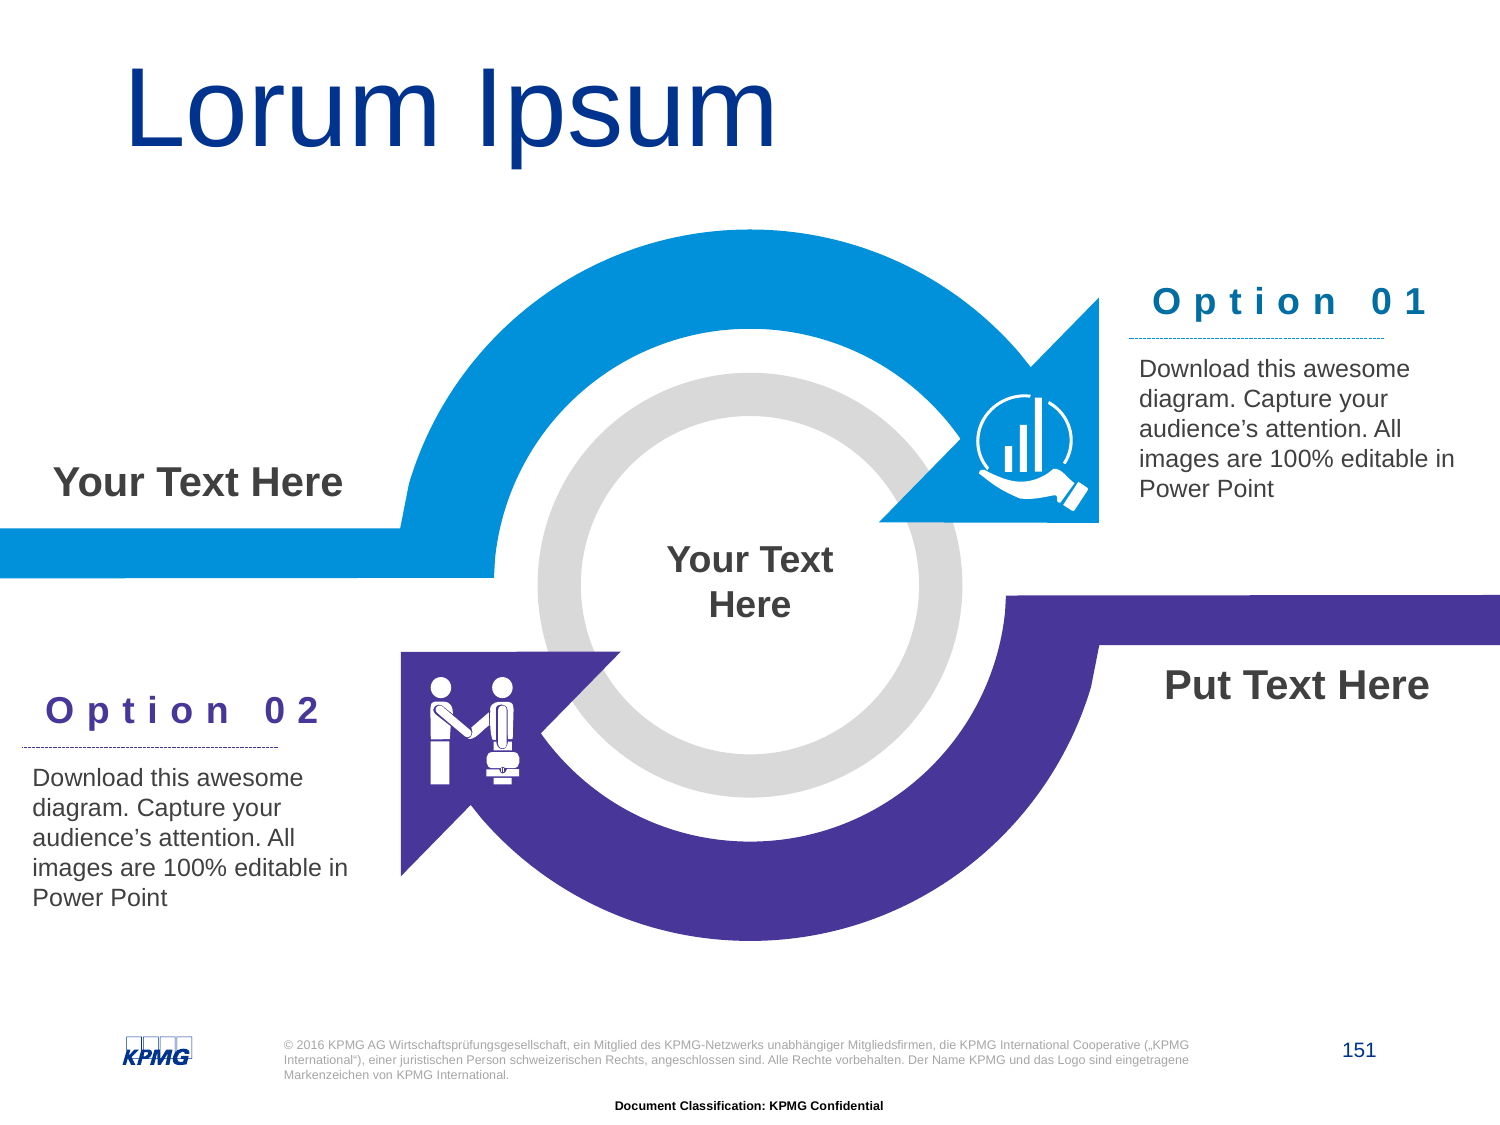

# Lorum Ipsum

Option 01
Download this awesome diagram. Capture your audience’s attention. All images are 100% editable in Power Point
Your Text Here
Your Text Here
Put Text Here
Option 02
Download this awesome diagram. Capture your audience’s attention. All images are 100% editable in Power Point